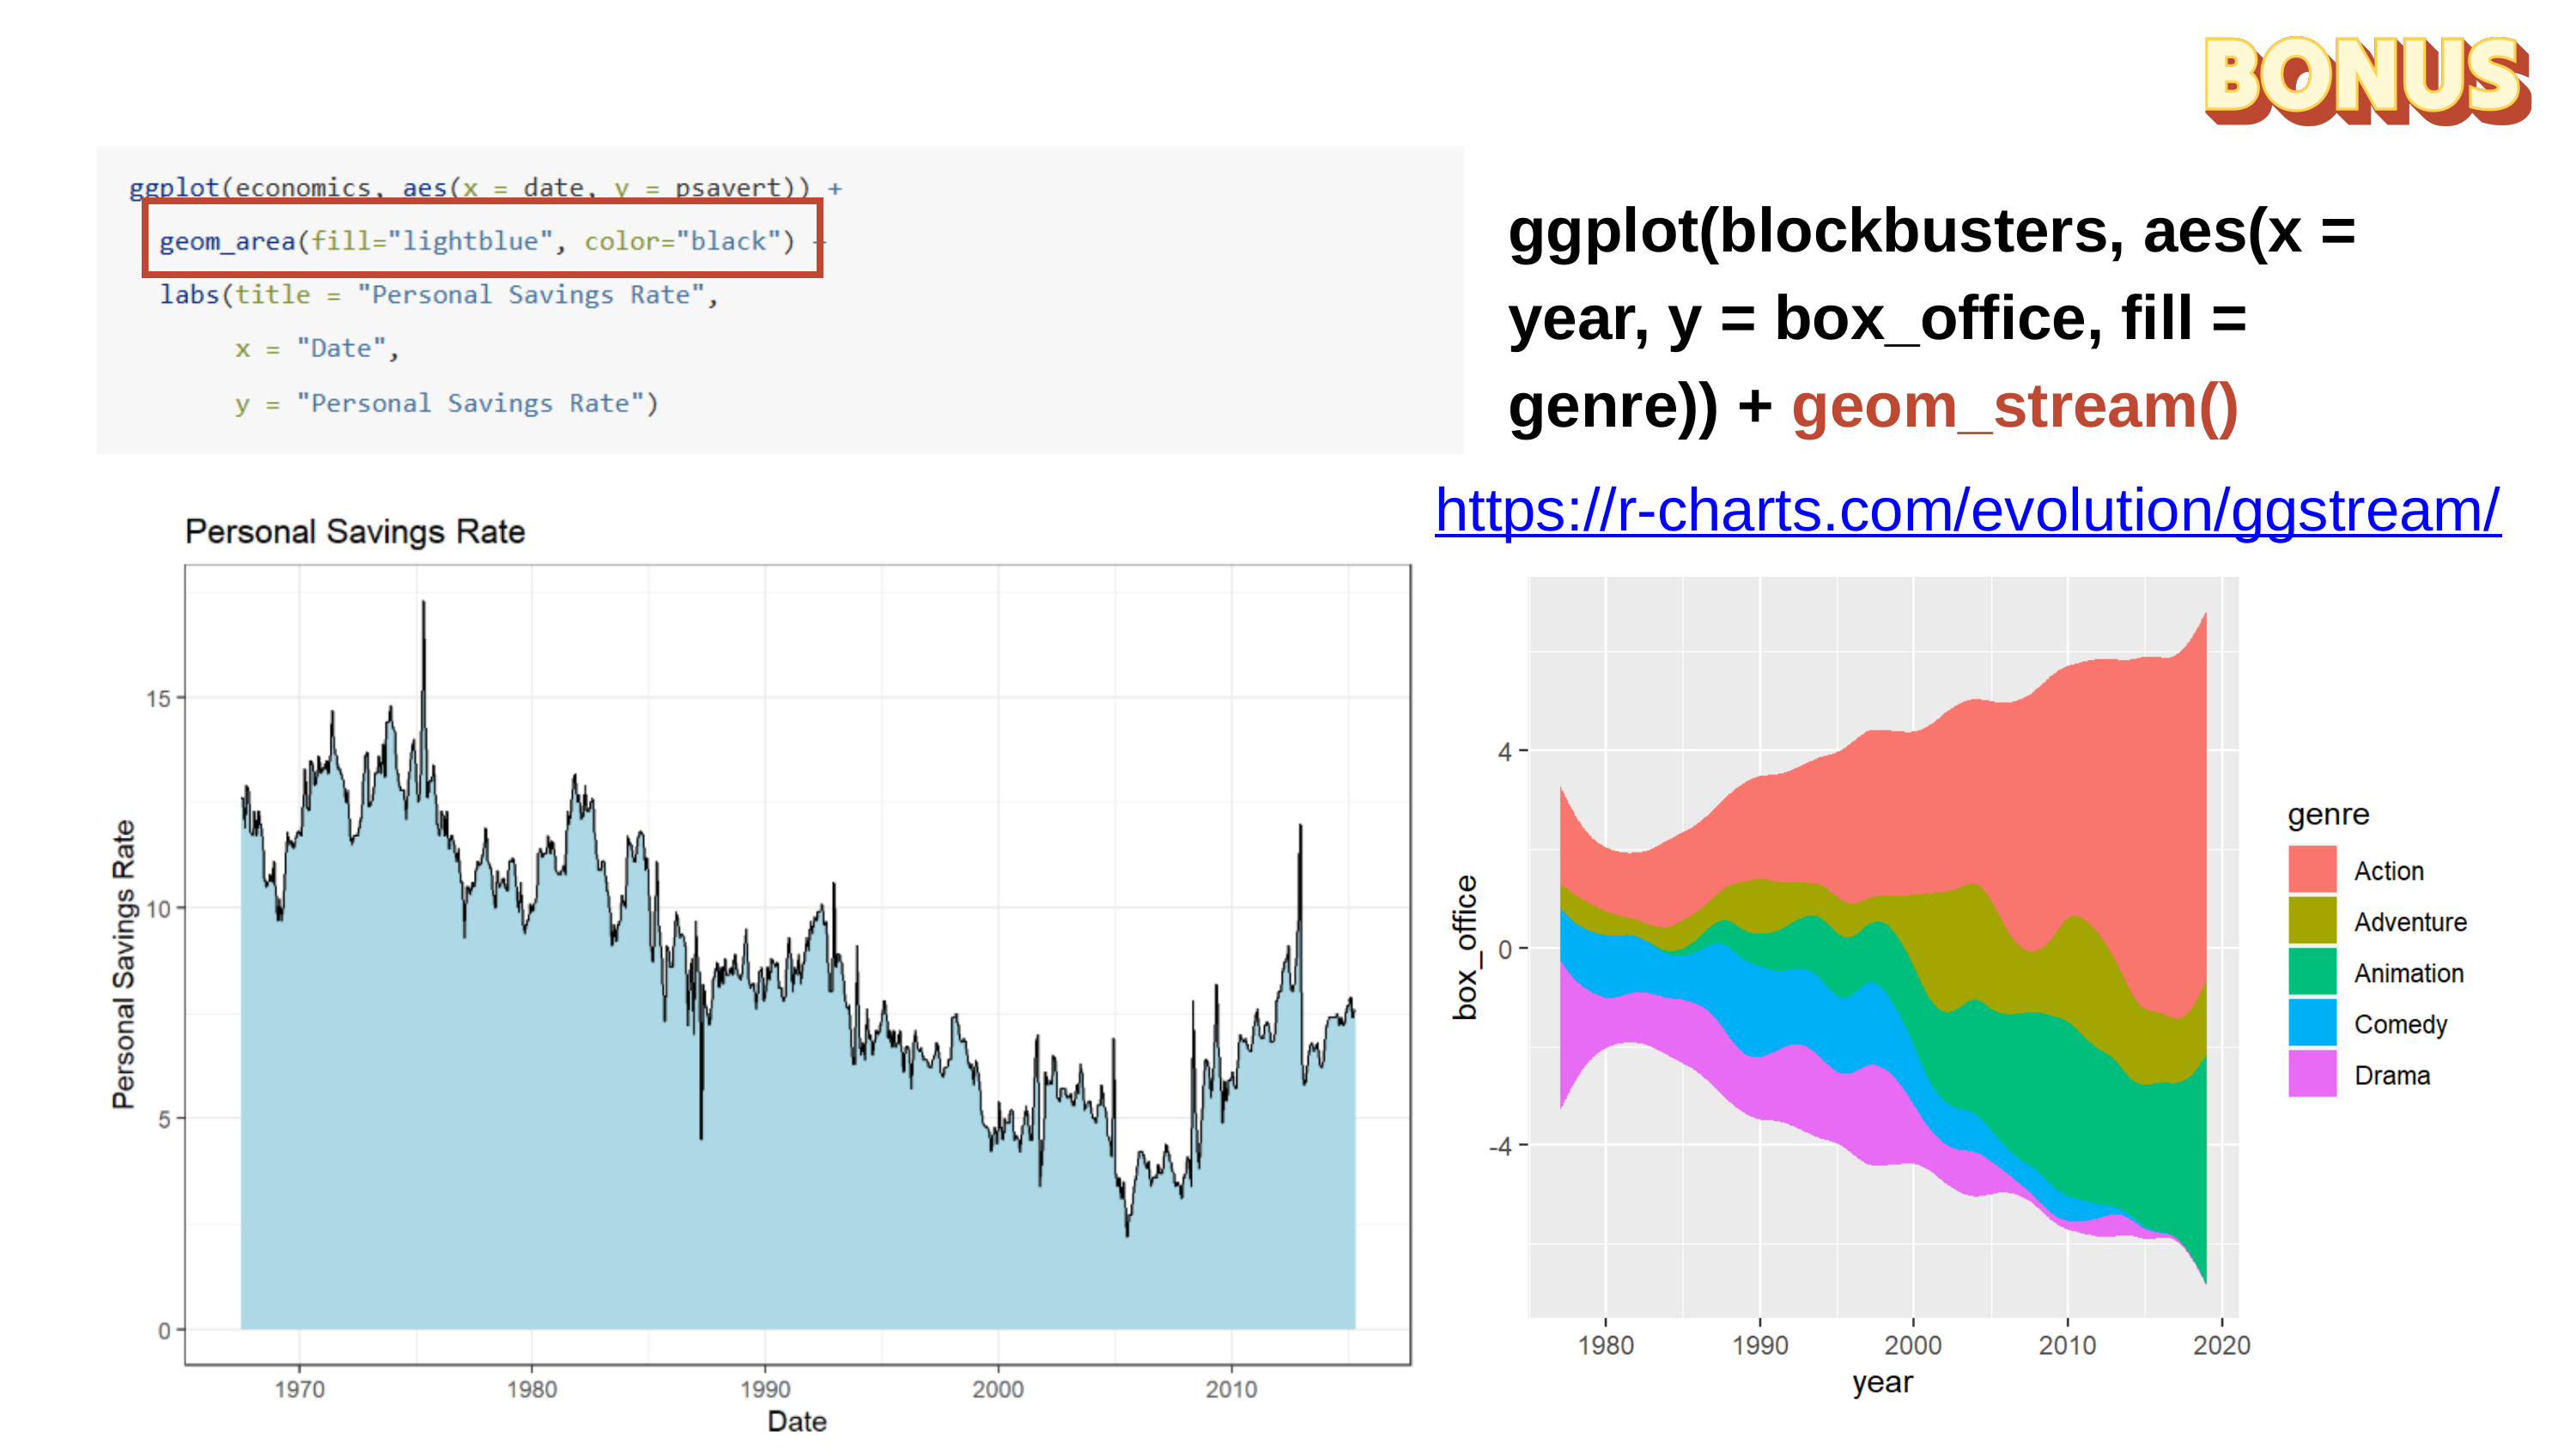

ggplot(blockbusters, aes(x = year, y = box_office, fill = genre)) + geom_stream()

https://r-charts.com/evolution/ggstream/